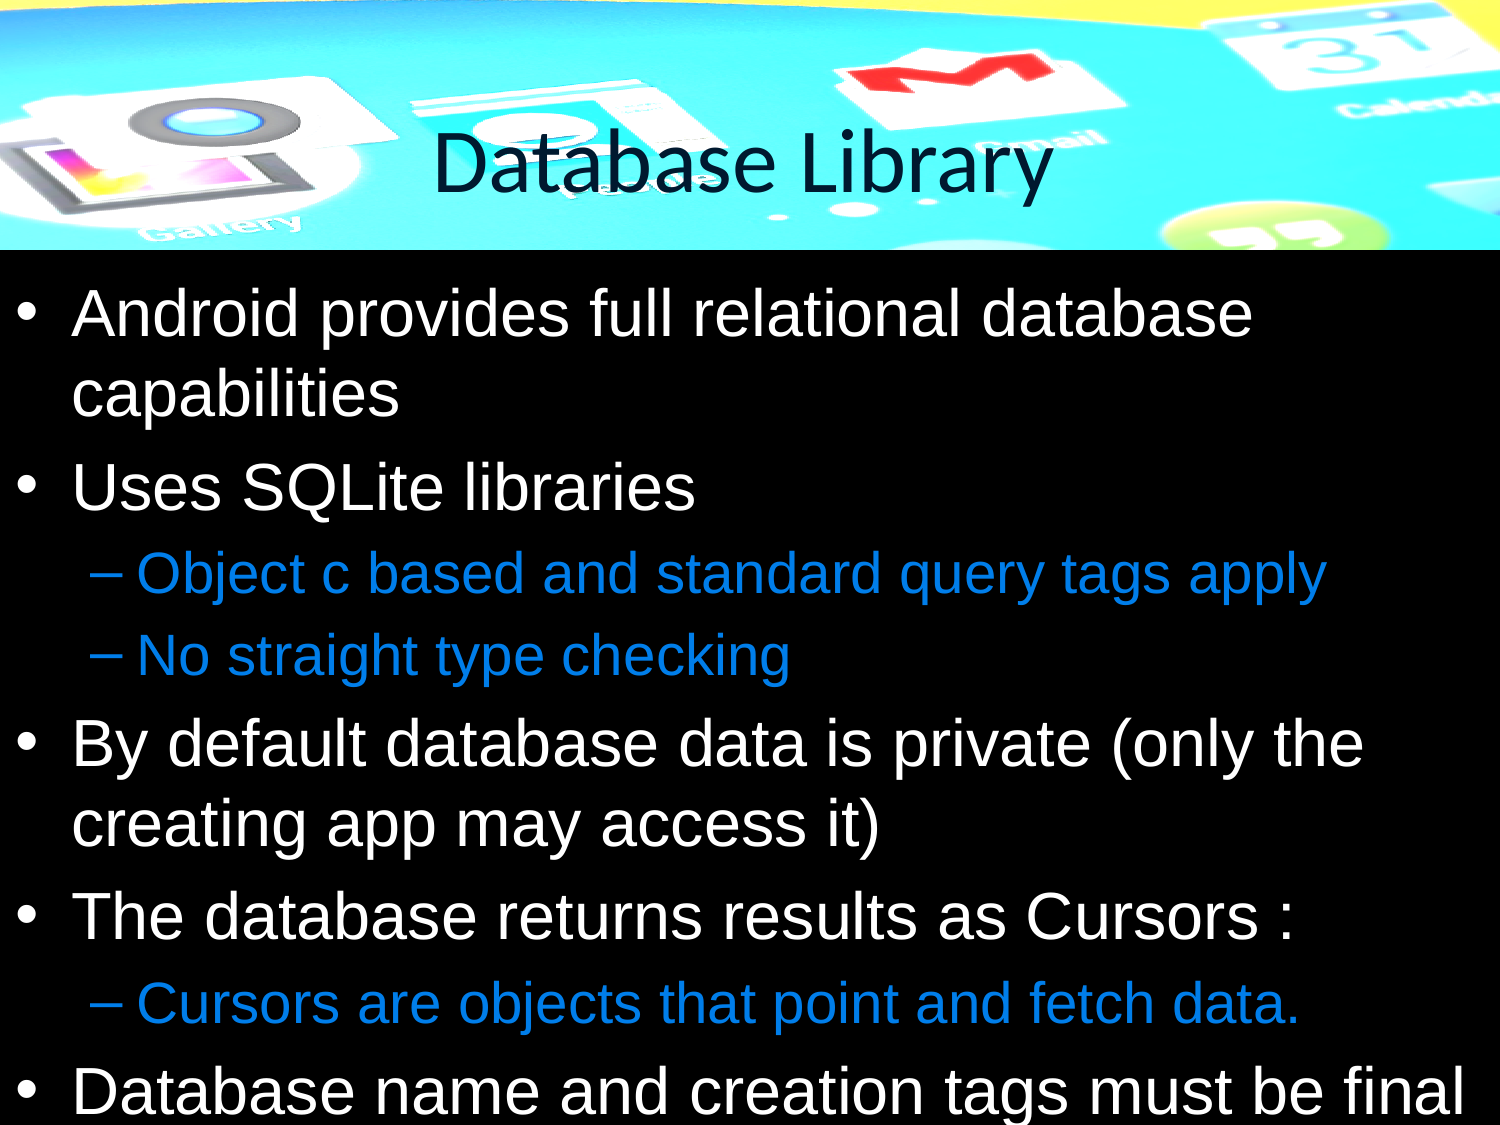

# Database Library
Android provides full relational database capabilities
Uses SQLite libraries
Object c based and standard query tags apply
No straight type checking
By default database data is private (only the creating app may access it)
The database returns results as Cursors :
Cursors are objects that point and fetch data.
Database name and creation tags must be final and static